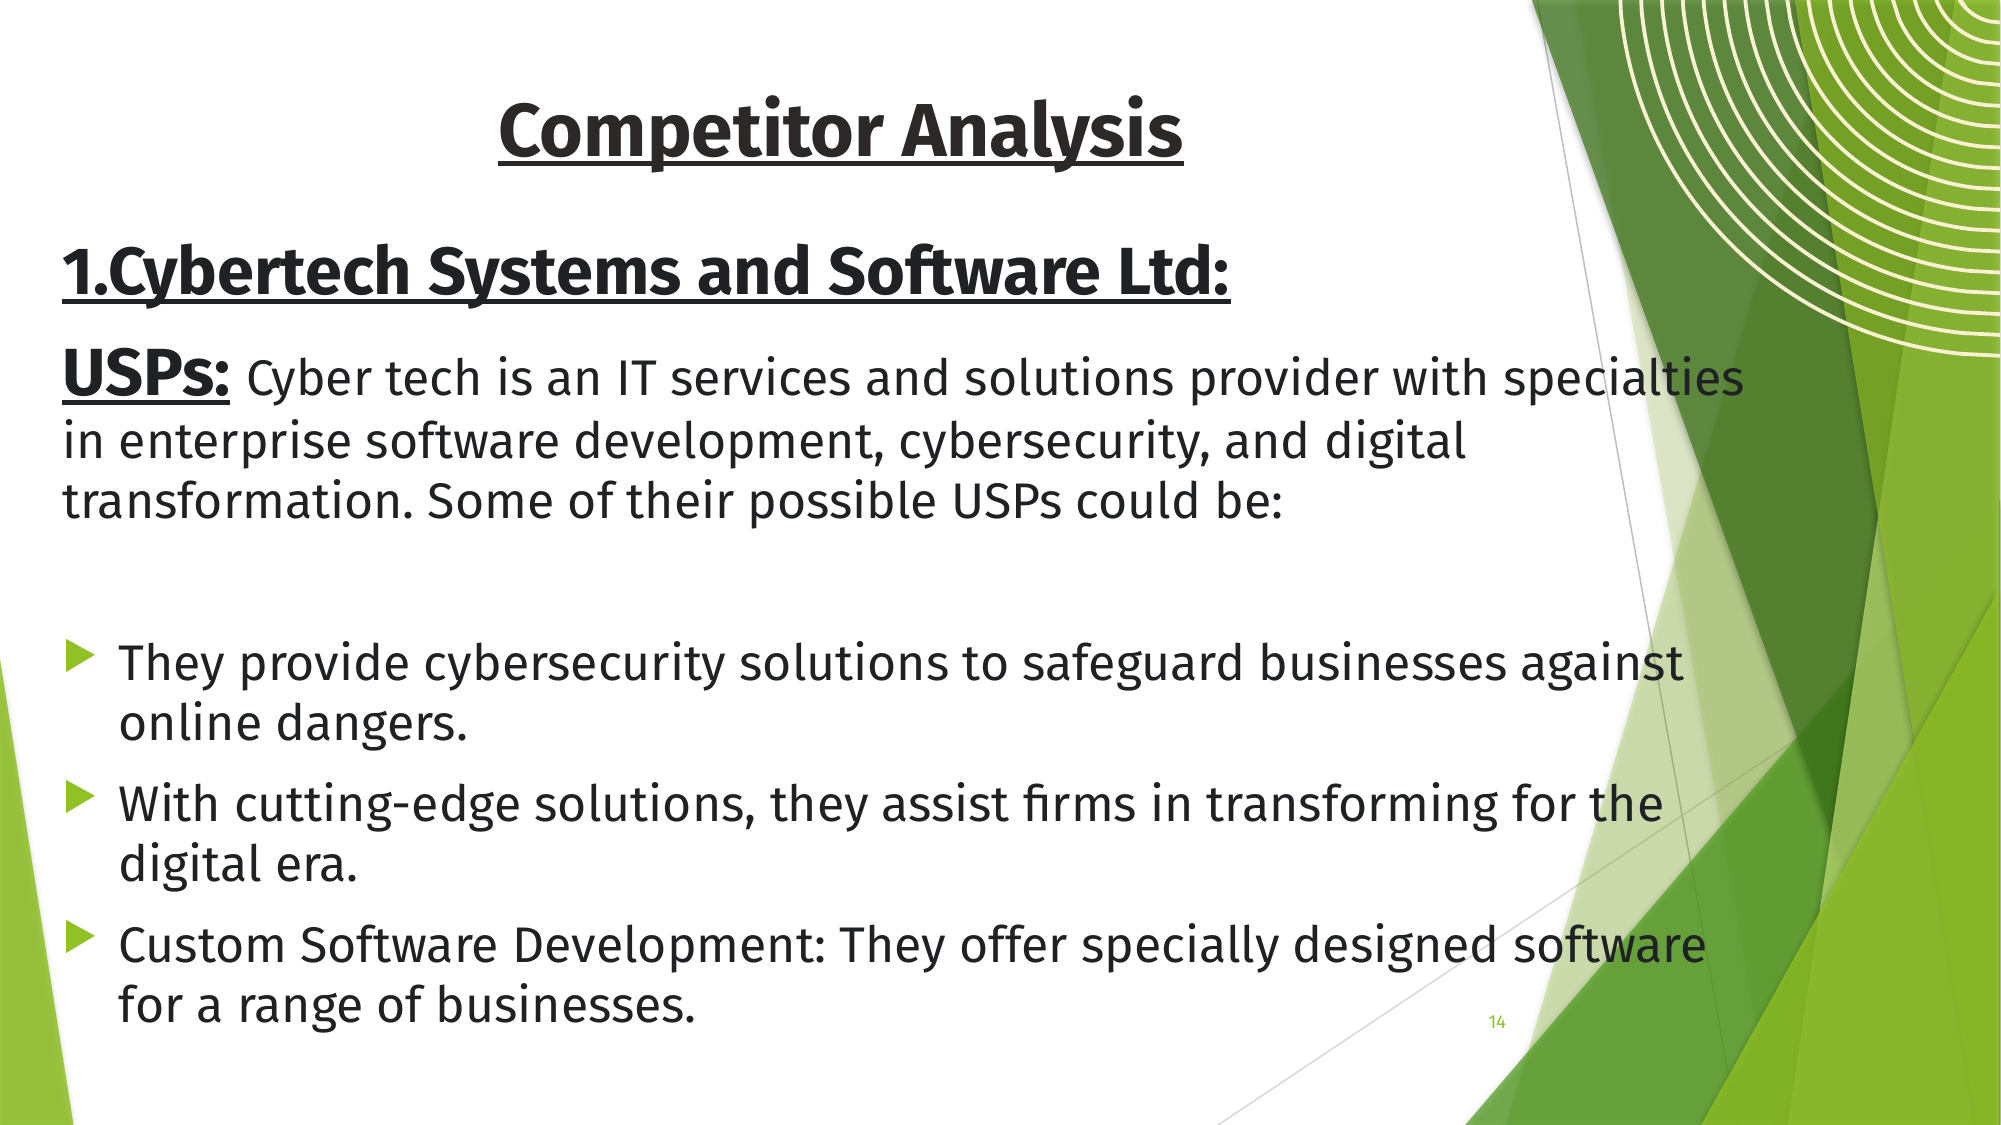

# Competitor Analysis
1.Cybertech Systems and Software Ltd:
USPs: Cyber tech is an IT services and solutions provider with specialties in enterprise software development, cybersecurity, and digital transformation. Some of their possible USPs could be:

They provide cybersecurity solutions to safeguard businesses against online dangers.
With cutting-edge solutions, they assist firms in transforming for the digital era.
Custom Software Development: They offer specially designed software for a range of businesses.
14